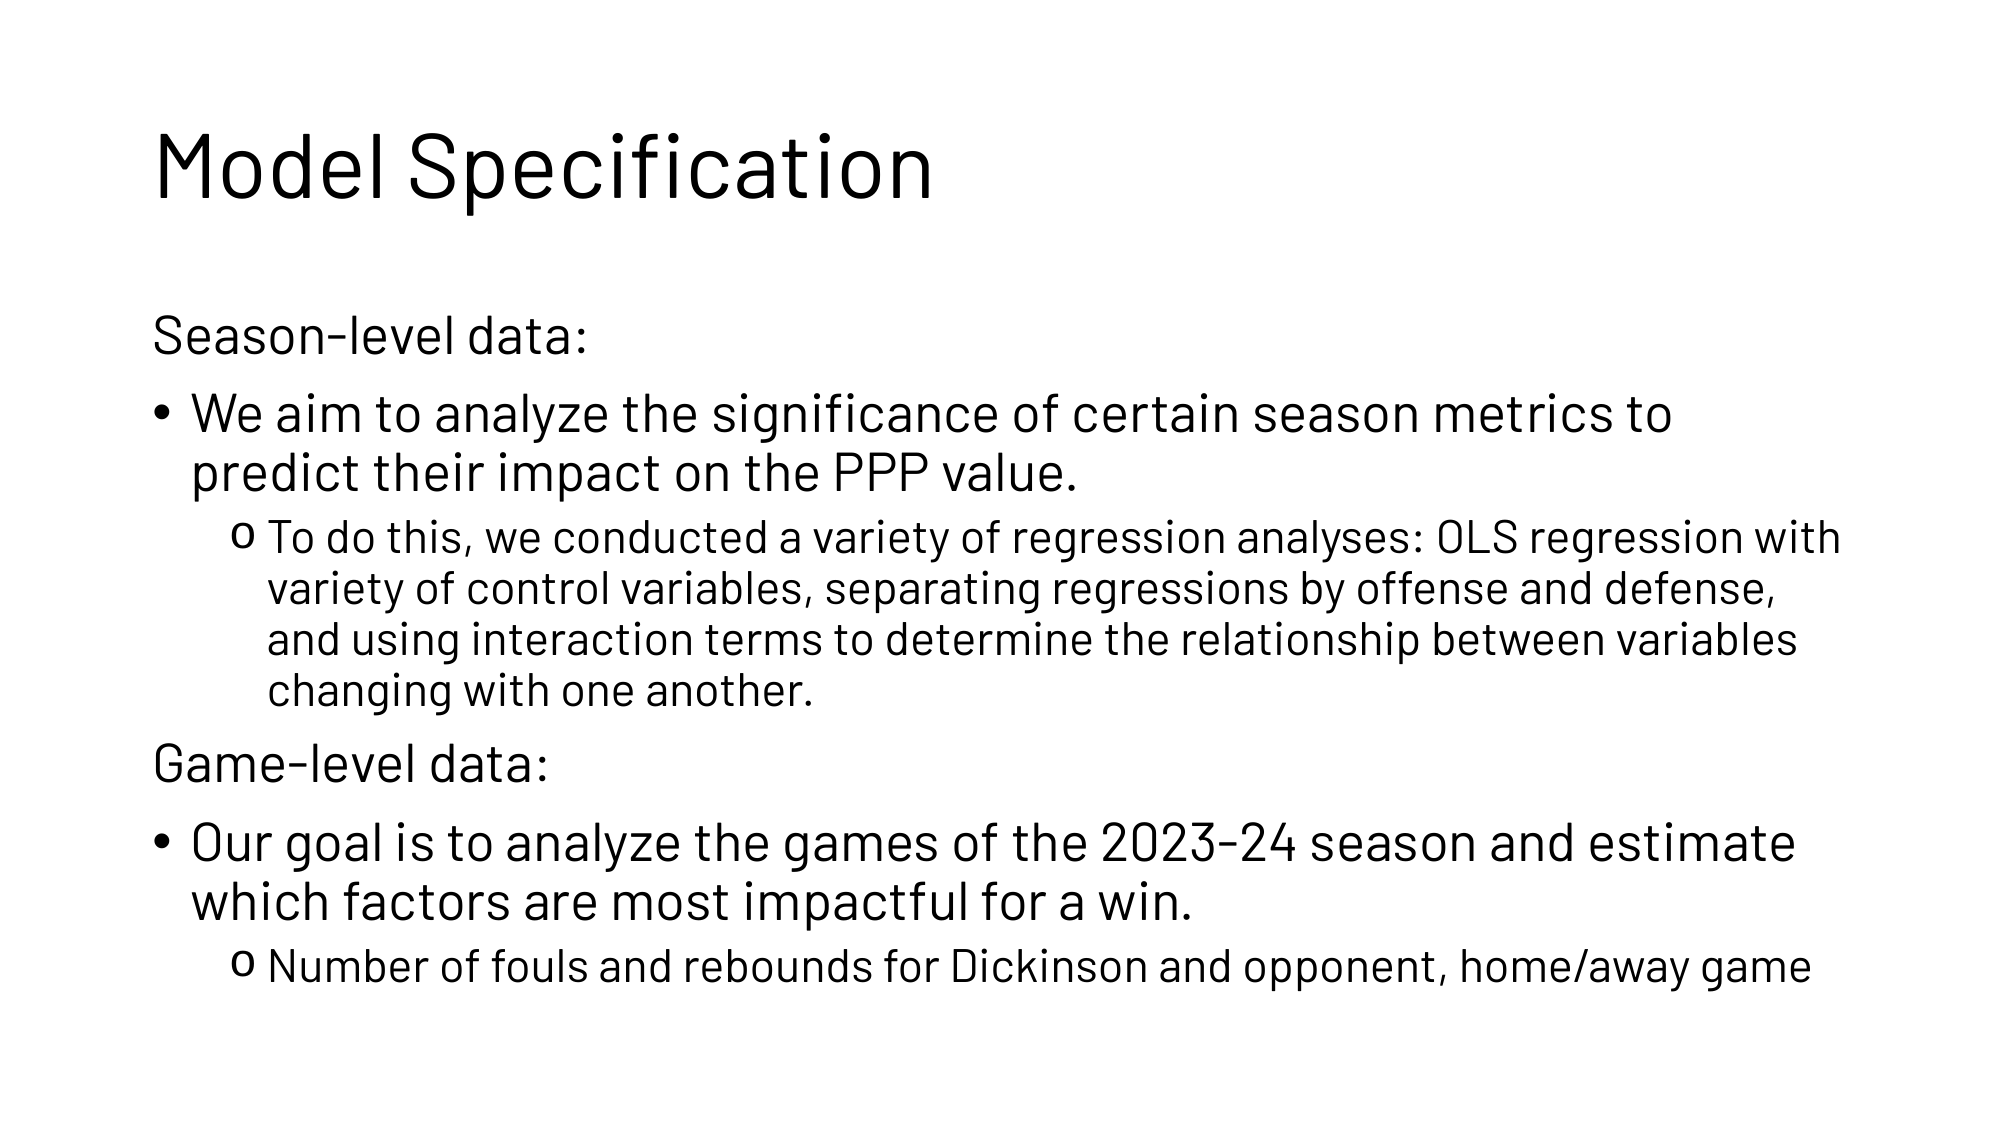

# Model Specification
Season-level data:
We aim to analyze the significance of certain season metrics to predict their impact on the PPP value.
To do this, we conducted a variety of regression analyses: OLS regression with variety of control variables, separating regressions by offense and defense, and using interaction terms to determine the relationship between variables changing with one another.
Game-level data:
Our goal is to analyze the games of the 2023-24 season and estimate which factors are most impactful for a win.
Number of fouls and rebounds for Dickinson and opponent, home/away game